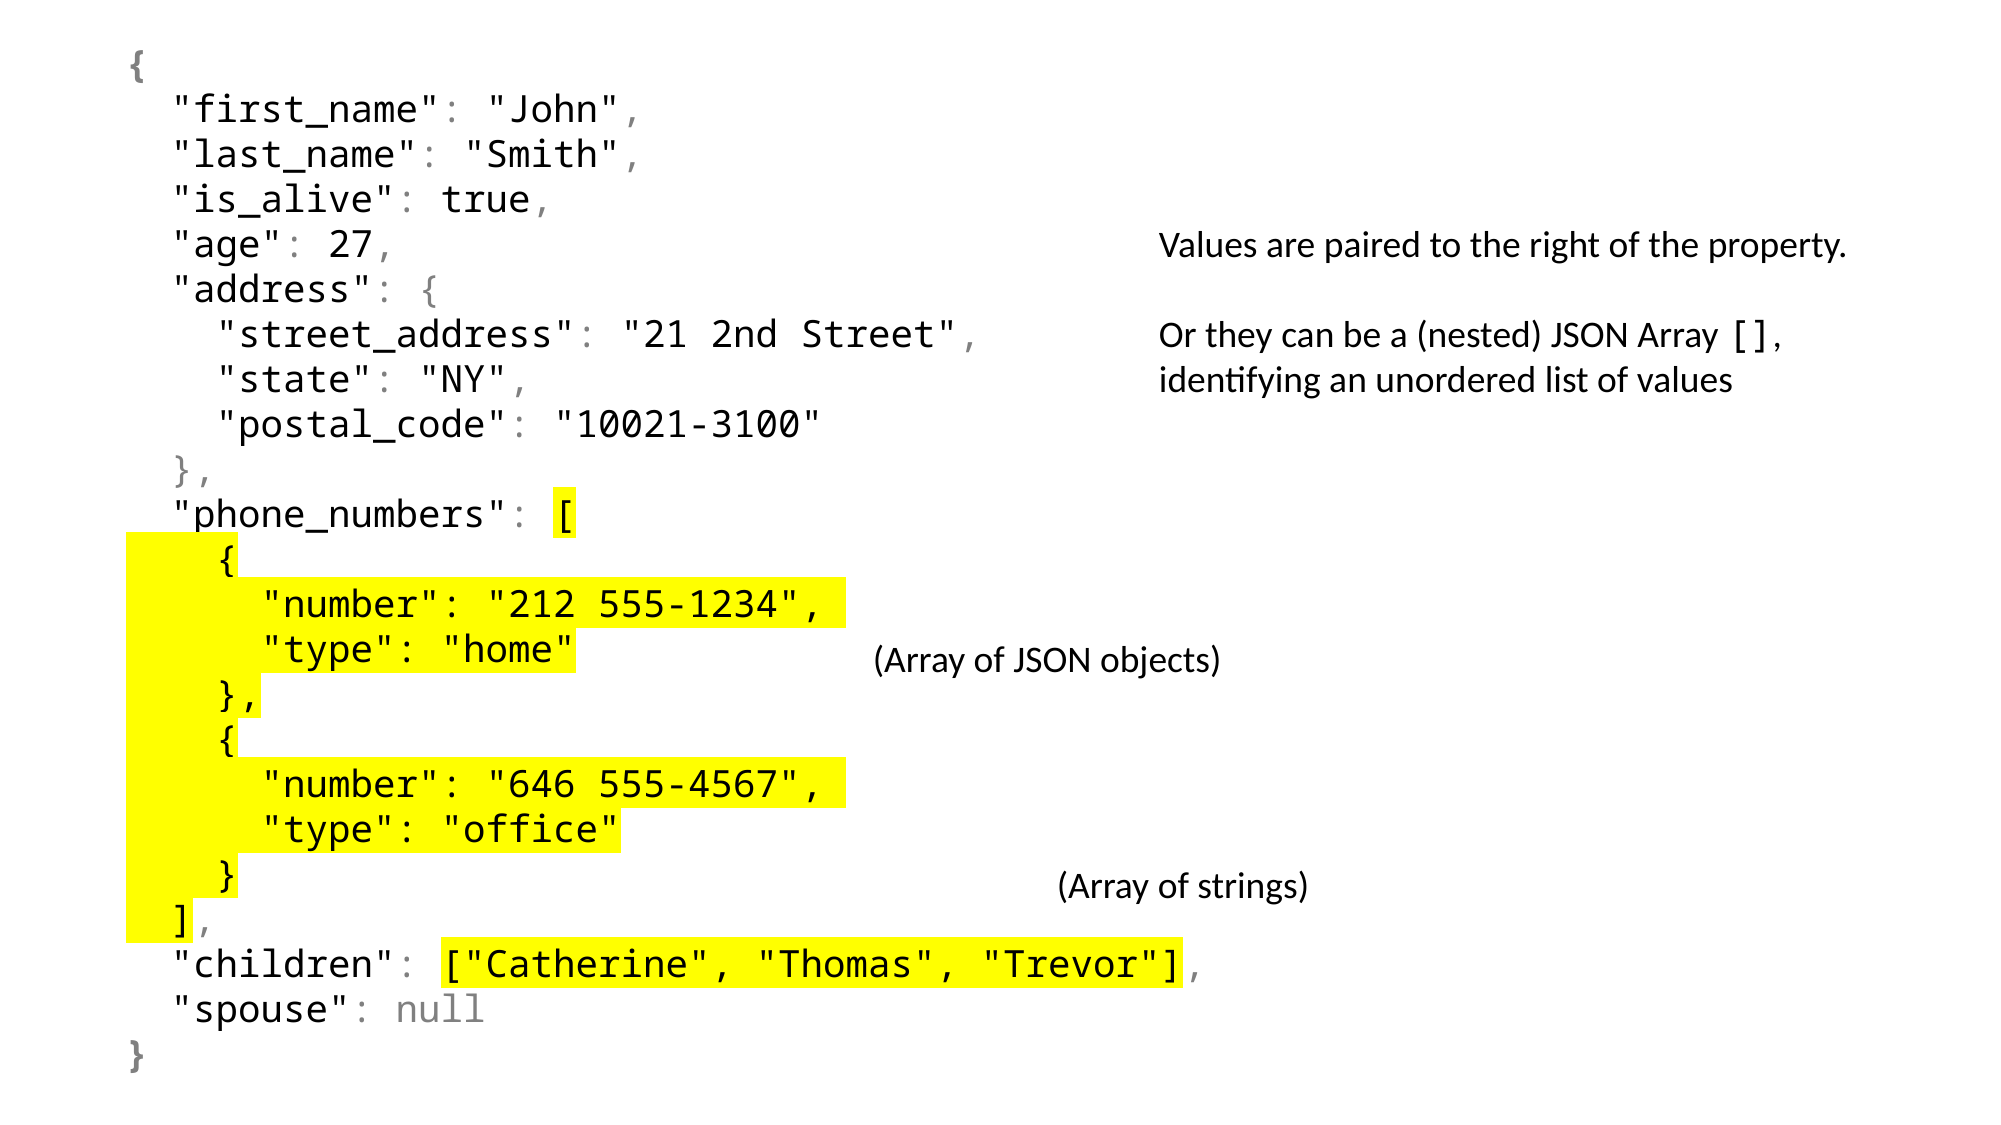

{
  "first_name": "John",
  "last_name": "Smith",
  "is_alive": true,
  "age": 27,
  "address": {
    "street_address": "21 2nd Street",
    "state": "NY",
    "postal_code": "10021-3100"
  },
  "phone_numbers": [
    {
      "number": "212 555-1234",
      "type": "home"
    },
    {
      "number": "646 555-4567",
      "type": "office"
    }
  ],
  "children": ["Catherine", "Thomas", "Trevor"],
  "spouse": null
}
Values are paired to the right of the property.

Or they can be a (nested) JSON Array [], identifying an unordered list of values
(Array of JSON objects)
(Array of strings)